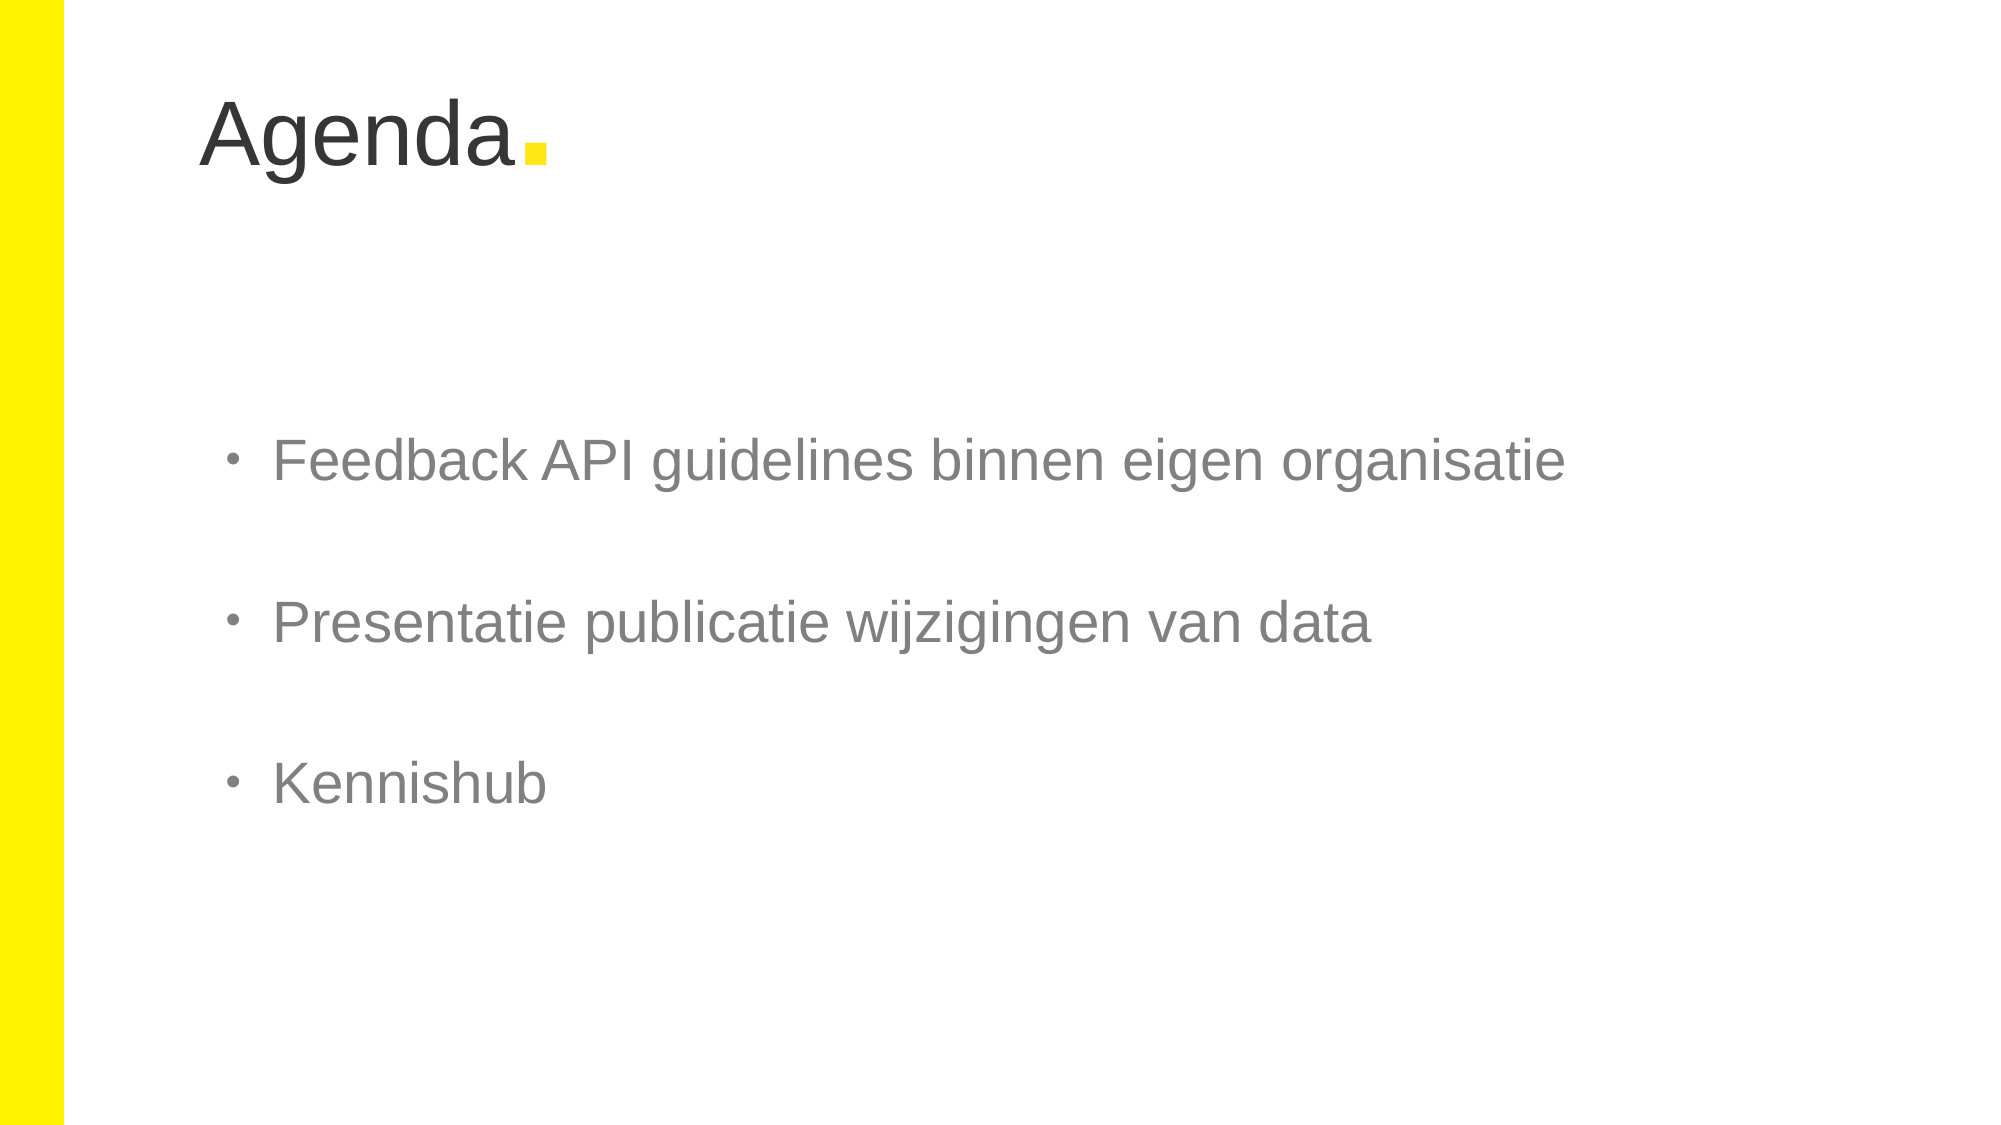

# Agenda.

Feedback API guidelines binnen eigen organisatie

Presentatie publicatie wijzigingen van data

Kennishub